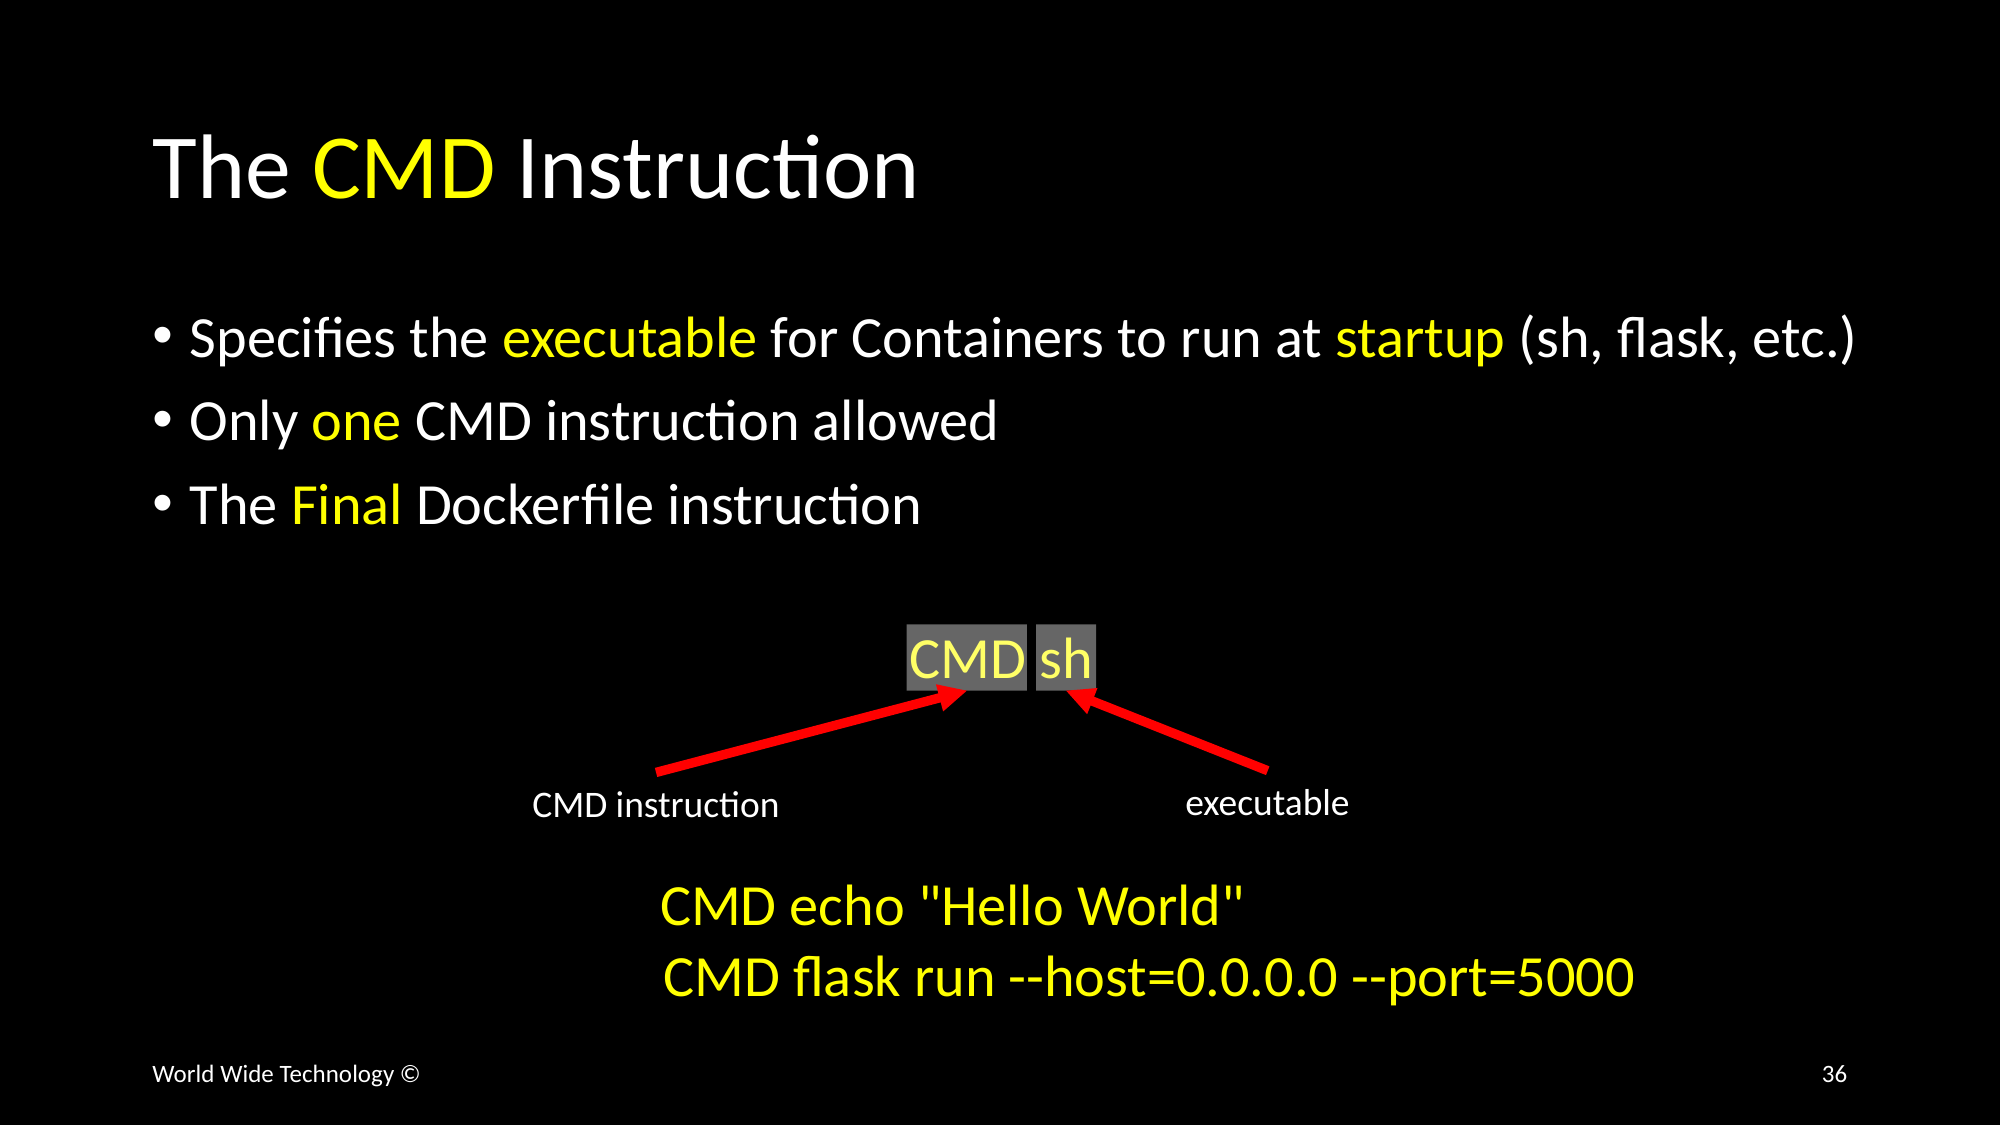

# The CMD Instruction
Specifies the executable for Containers to run at startup (sh, flask, etc.)
Only one CMD instruction allowed
The Final Dockerfile instruction
CMD sh

executable
CMD instruction
CMD echo "Hello World"
CMD flask run --host=0.0.0.0 --port=5000
World Wide Technology ©
36